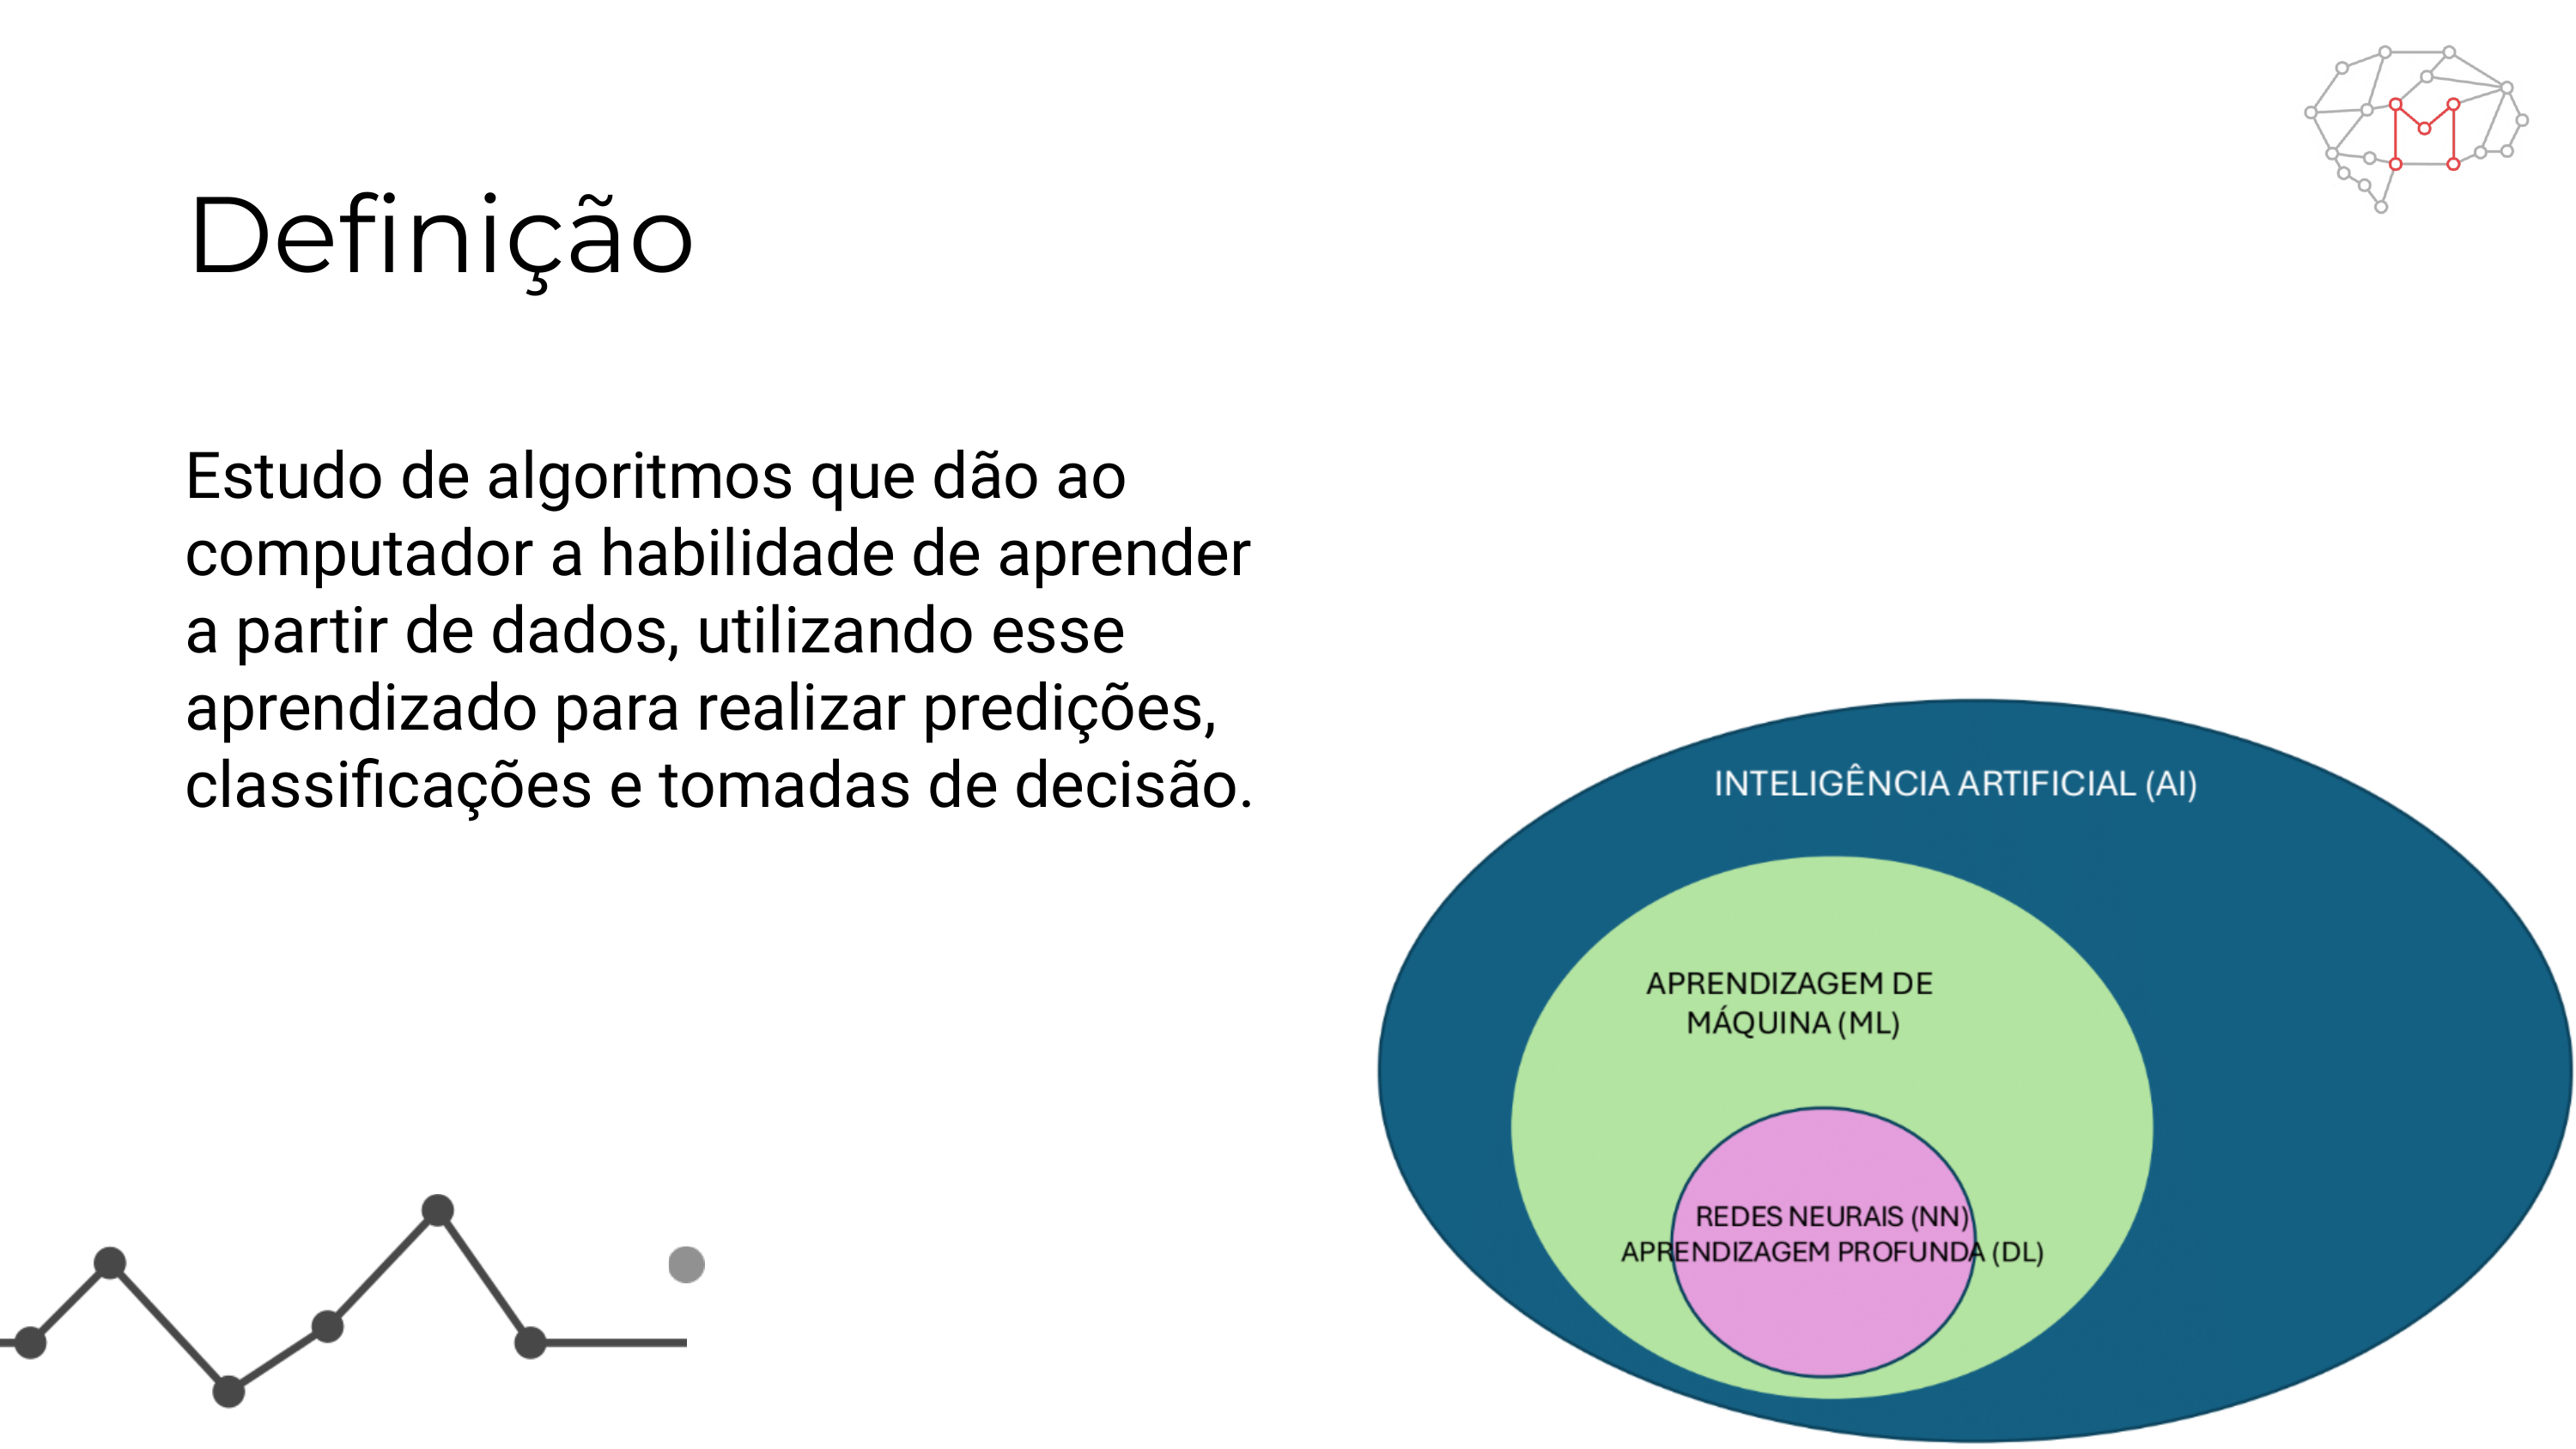

Definição​
Estudo de algoritmos que dão ao computador a habilidade de aprender a partir de dados, utilizando esse aprendizado para realizar predições, classificações e tomadas de decisão.​